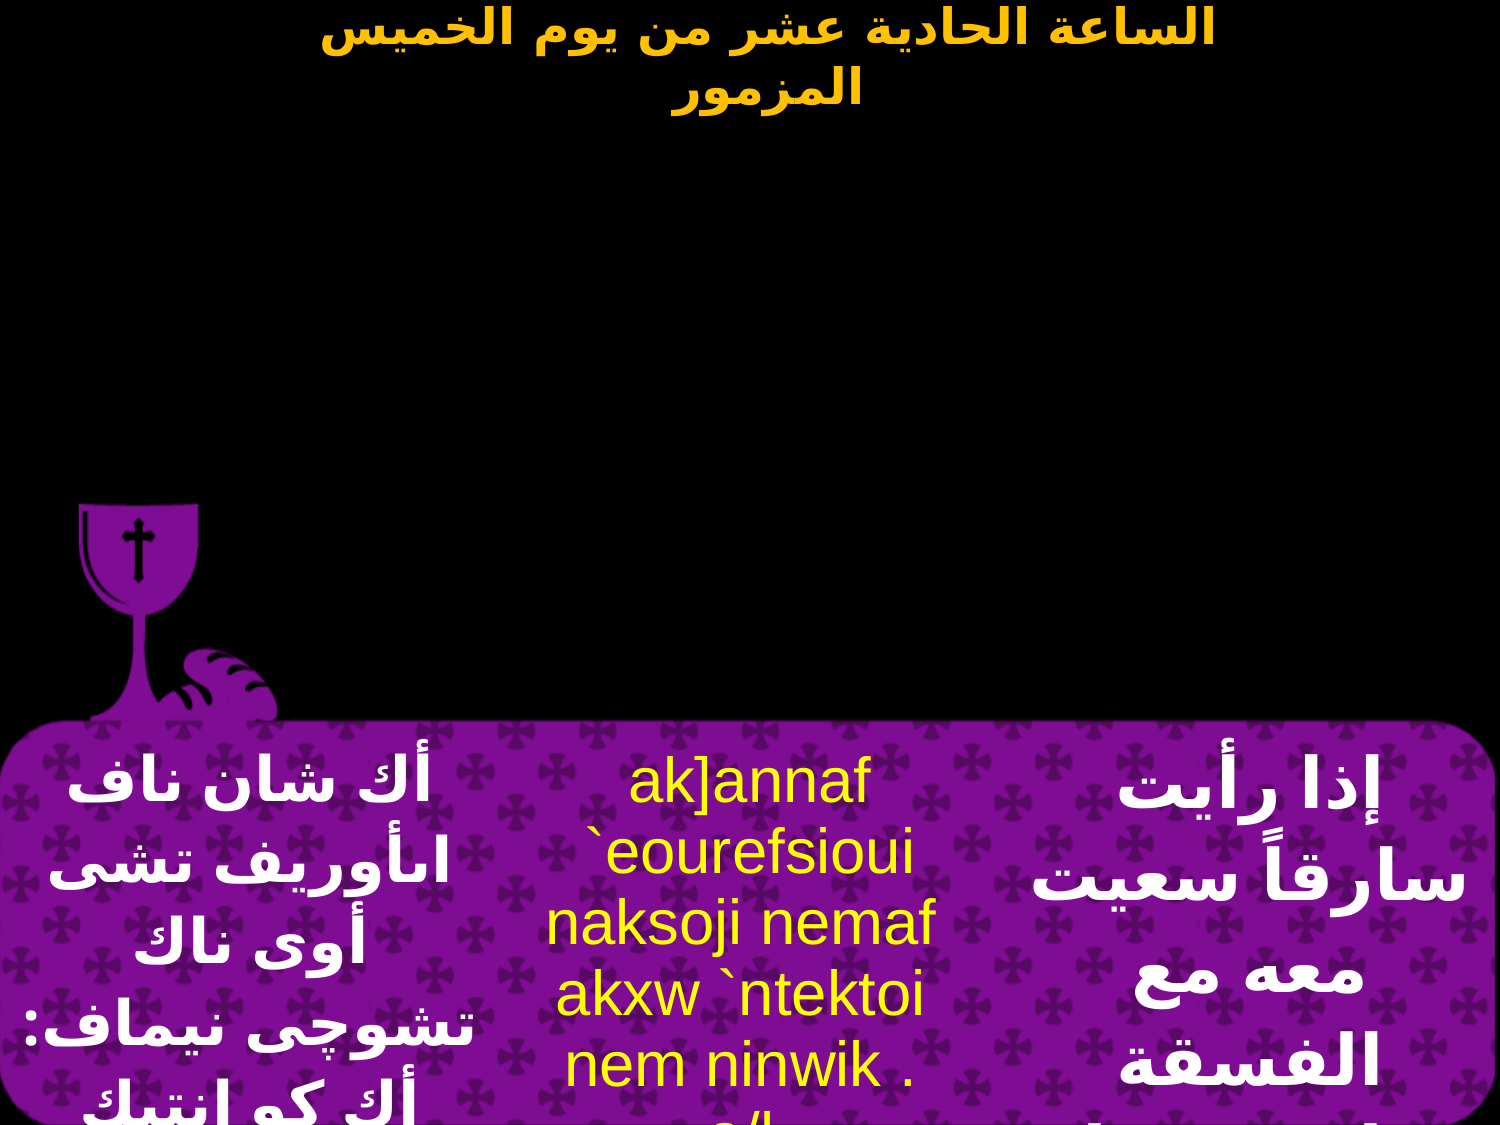

| أك شان ناف اىأوريف تشى أوى ناك تشوچى نيماف: أك كو إنتيك توى نيم نين أويك . الليلويا | ak]annaf `eourefsioui naksoji nemaf akxw `ntektoi nem ninwik . a/l. | إذا رأيت سارقاً سعيت معه مع الفسقة جعلت نصيبك. هلليلويا |
| --- | --- | --- |